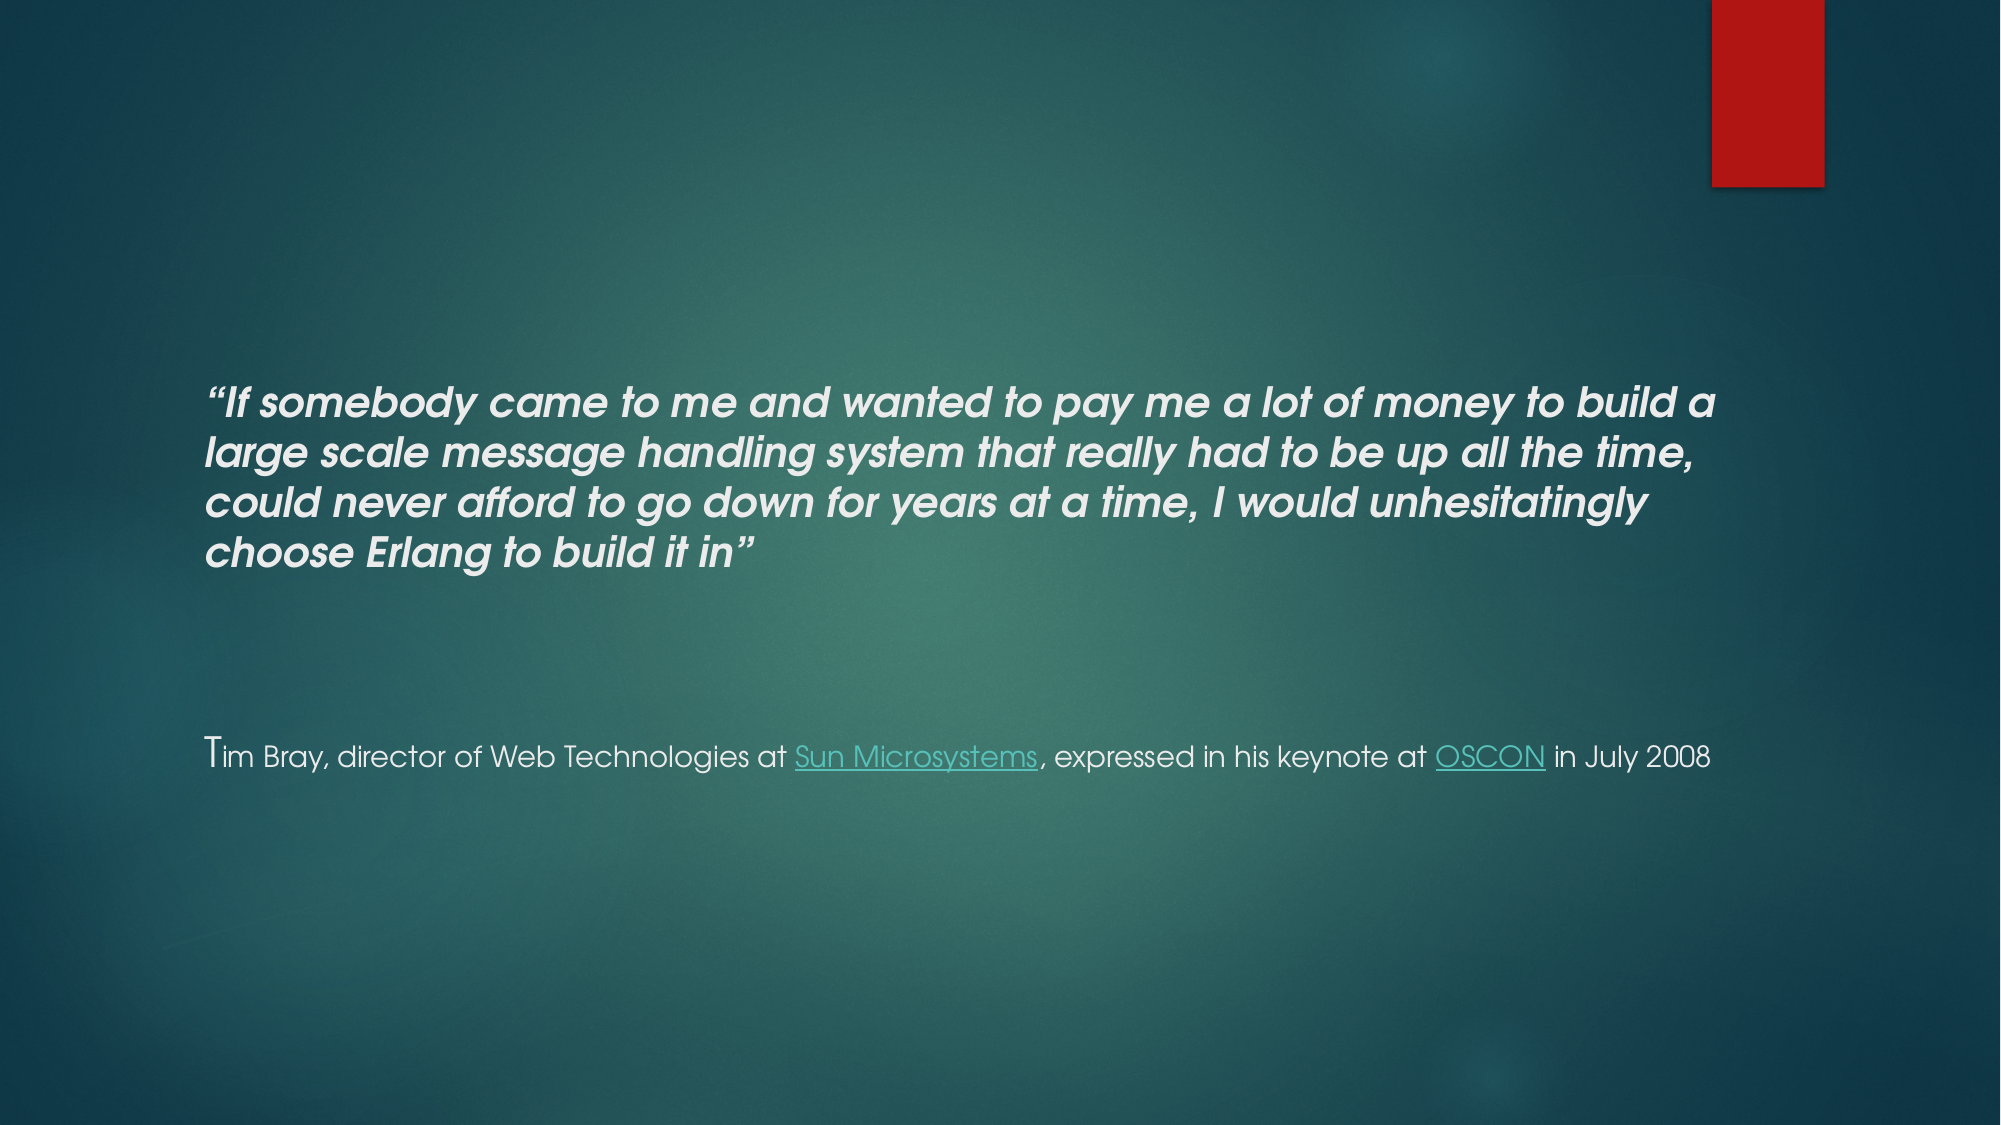

# “If somebody came to me and wanted to pay me a lot of money to build a large scale message handling system that really had to be up all the time, could never afford to go down for years at a time, I would unhesitatingly choose Erlang to build it in” Tim Bray, director of Web Technologies at Sun Microsystems, expressed in his keynote at OSCON in July 2008